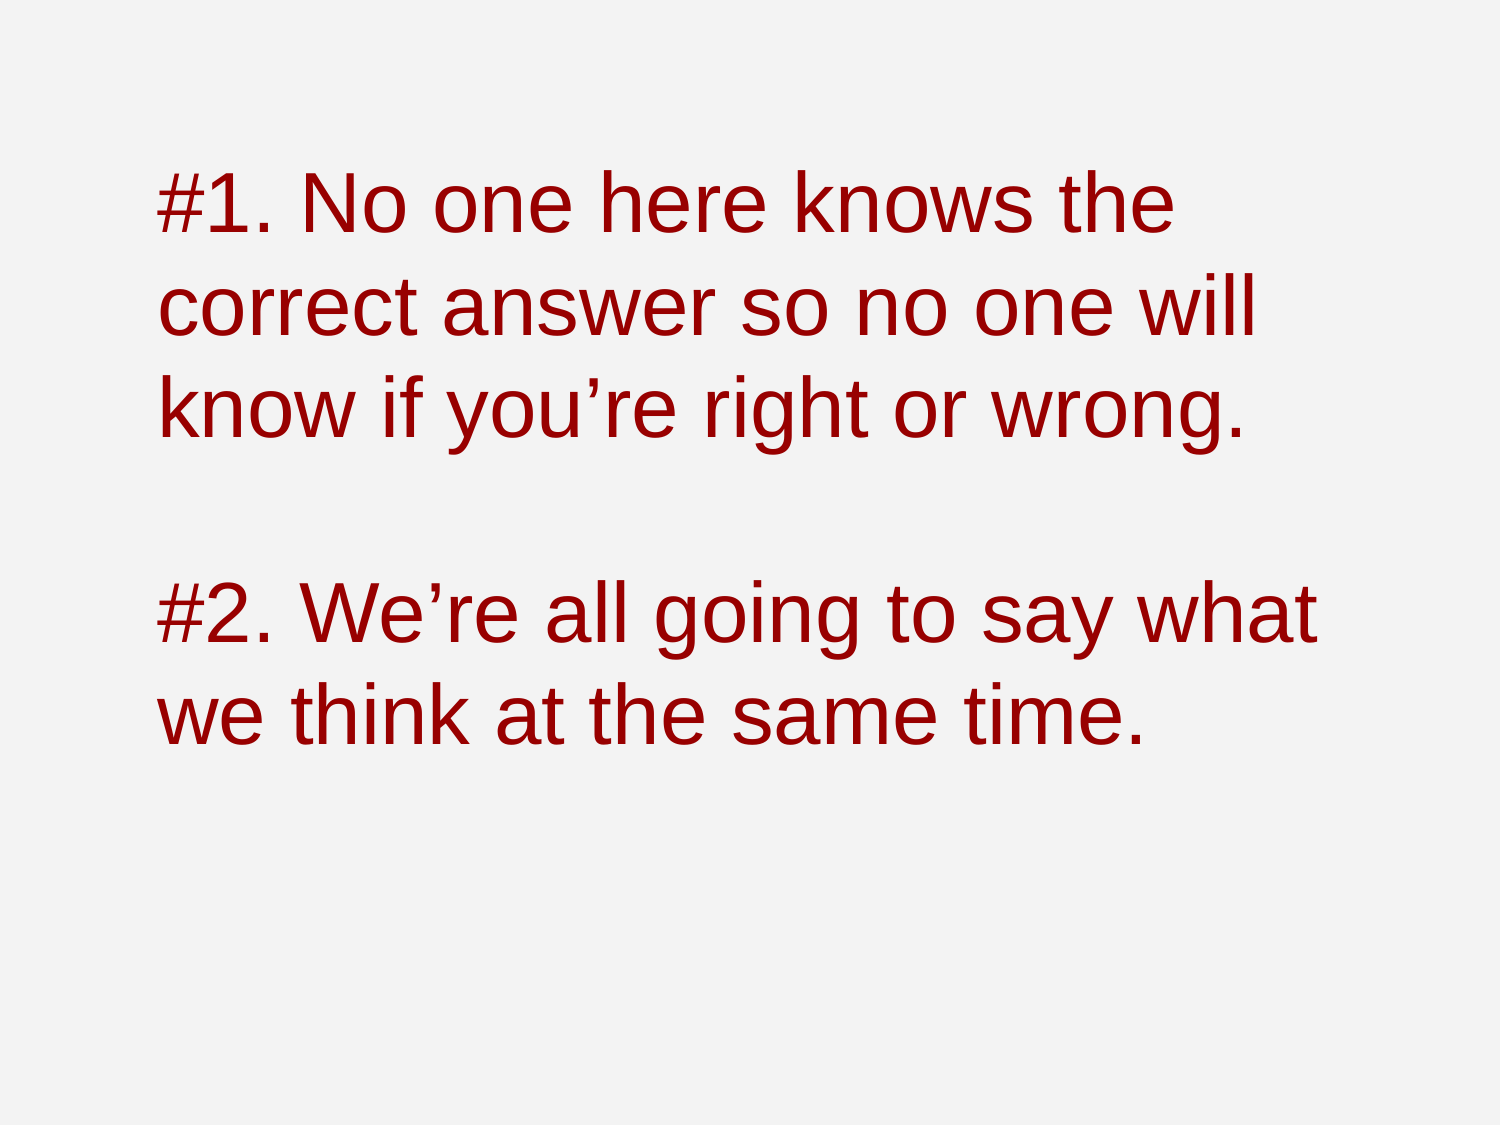

#1. No one here knows the correct answer so no one will know if you’re right or wrong.

#2. We’re all going to say what we think at the same time.